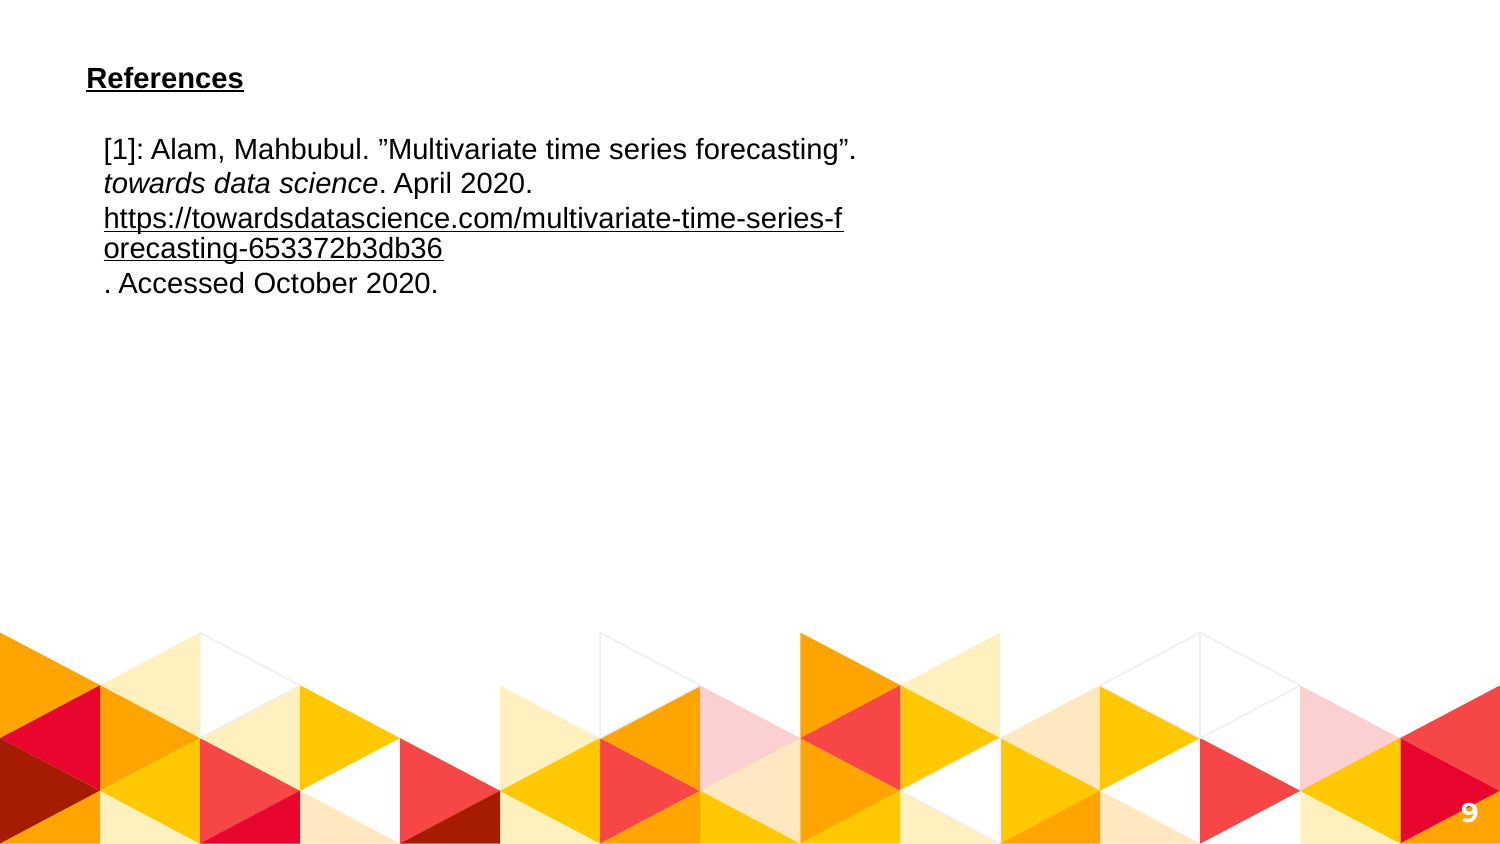

References
[1]: Alam, Mahbubul. ”Multivariate time series forecasting”. towards data science. April 2020.
https://towardsdatascience.com/multivariate-time-series-forecasting-653372b3db36. Accessed October 2020.
9